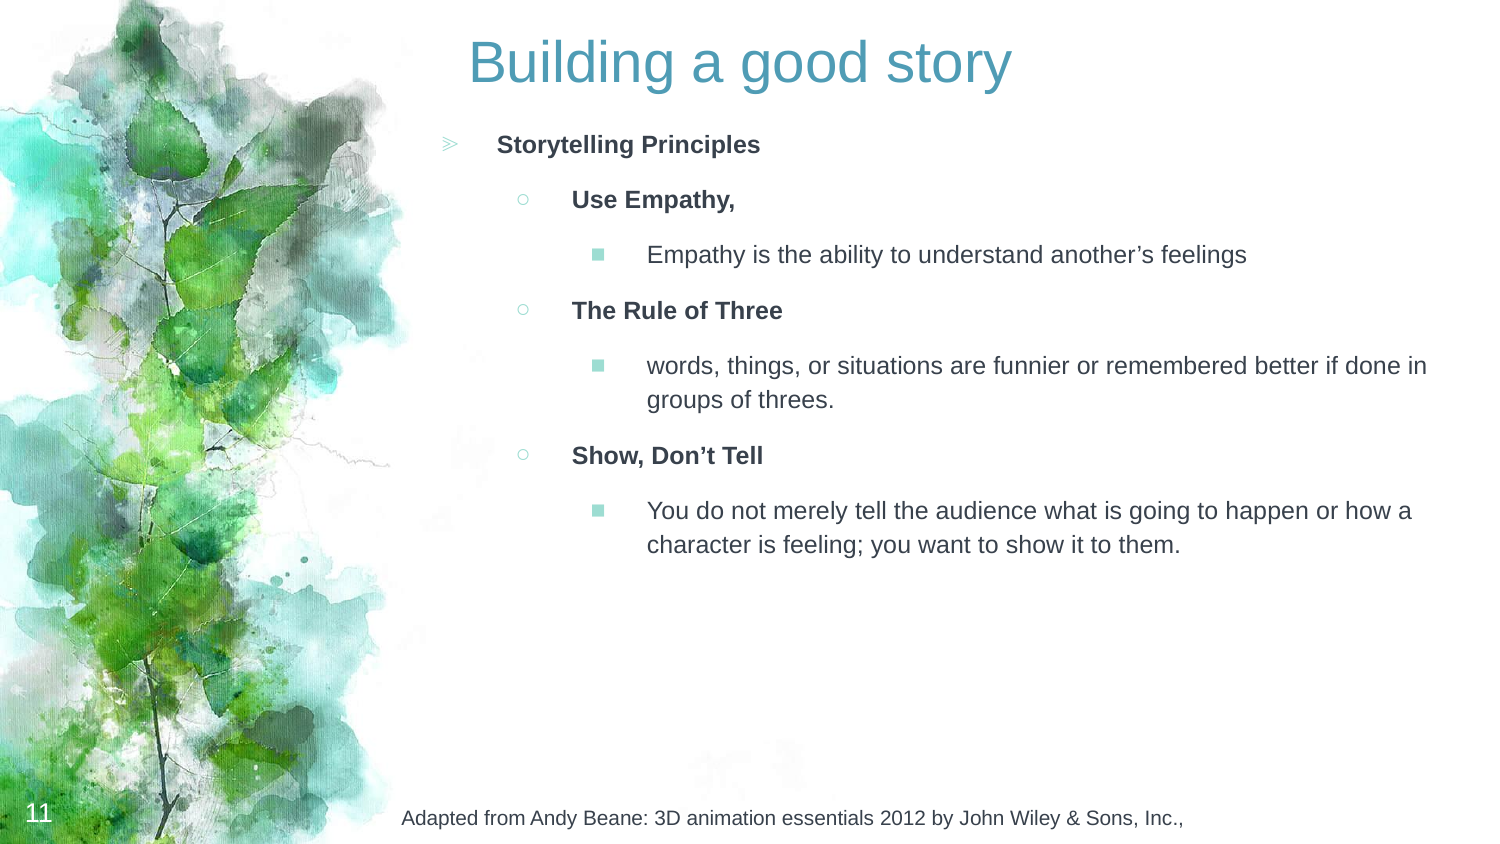

# Building a good story
Storytelling Principles
Use Empathy,
Empathy is the ability to understand another’s feelings
The Rule of Three
words, things, or situations are funnier or remembered better if done in groups of threes.
Show, Don’t Tell
You do not merely tell the audience what is going to happen or how a character is feeling; you want to show it to them.

11
Adapted from Andy Beane: 3D animation essentials 2012 by John Wiley & Sons, Inc.,